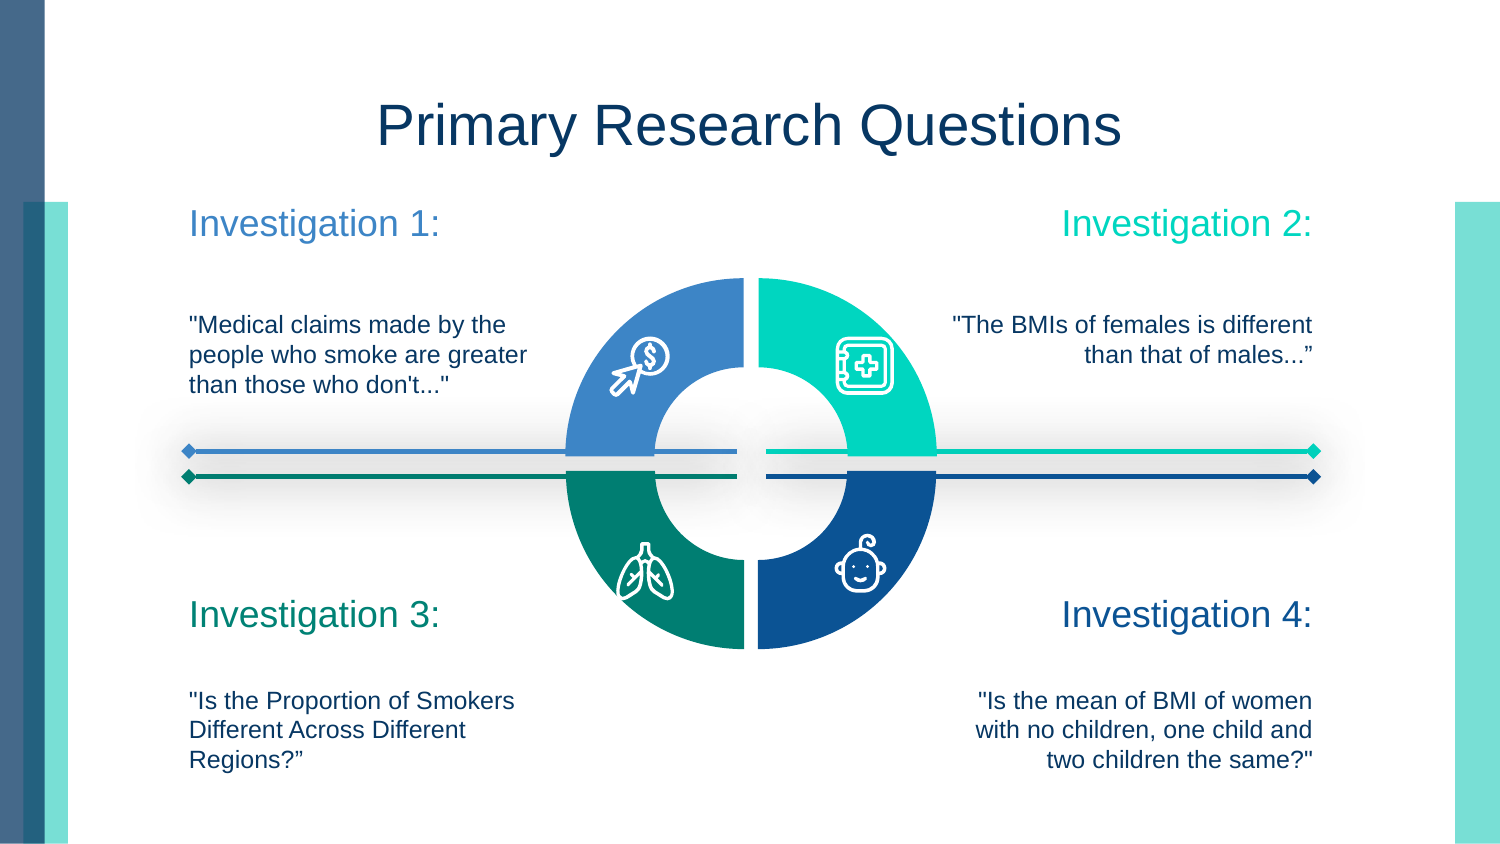

# Primary Research Questions
Investigation 1:
Investigation 2:

### Chart

| Category | Sales |
|---|---|
| 1st Qtr | 25.0 |
| 2nd Qtr | 25.0 |
| 3rd Qtr | 25.0 |
| 4th Qtr | 25.0 |
"Medical claims made by the people who smoke are greater than those who don't..."
"The BMIs of females is different than that of males...”

Investigation 3:
Investigation 4:
"Is the Proportion of Smokers Different Across Different Regions?”
"Is the mean of BMI of women with no children, one child and two children the same?"